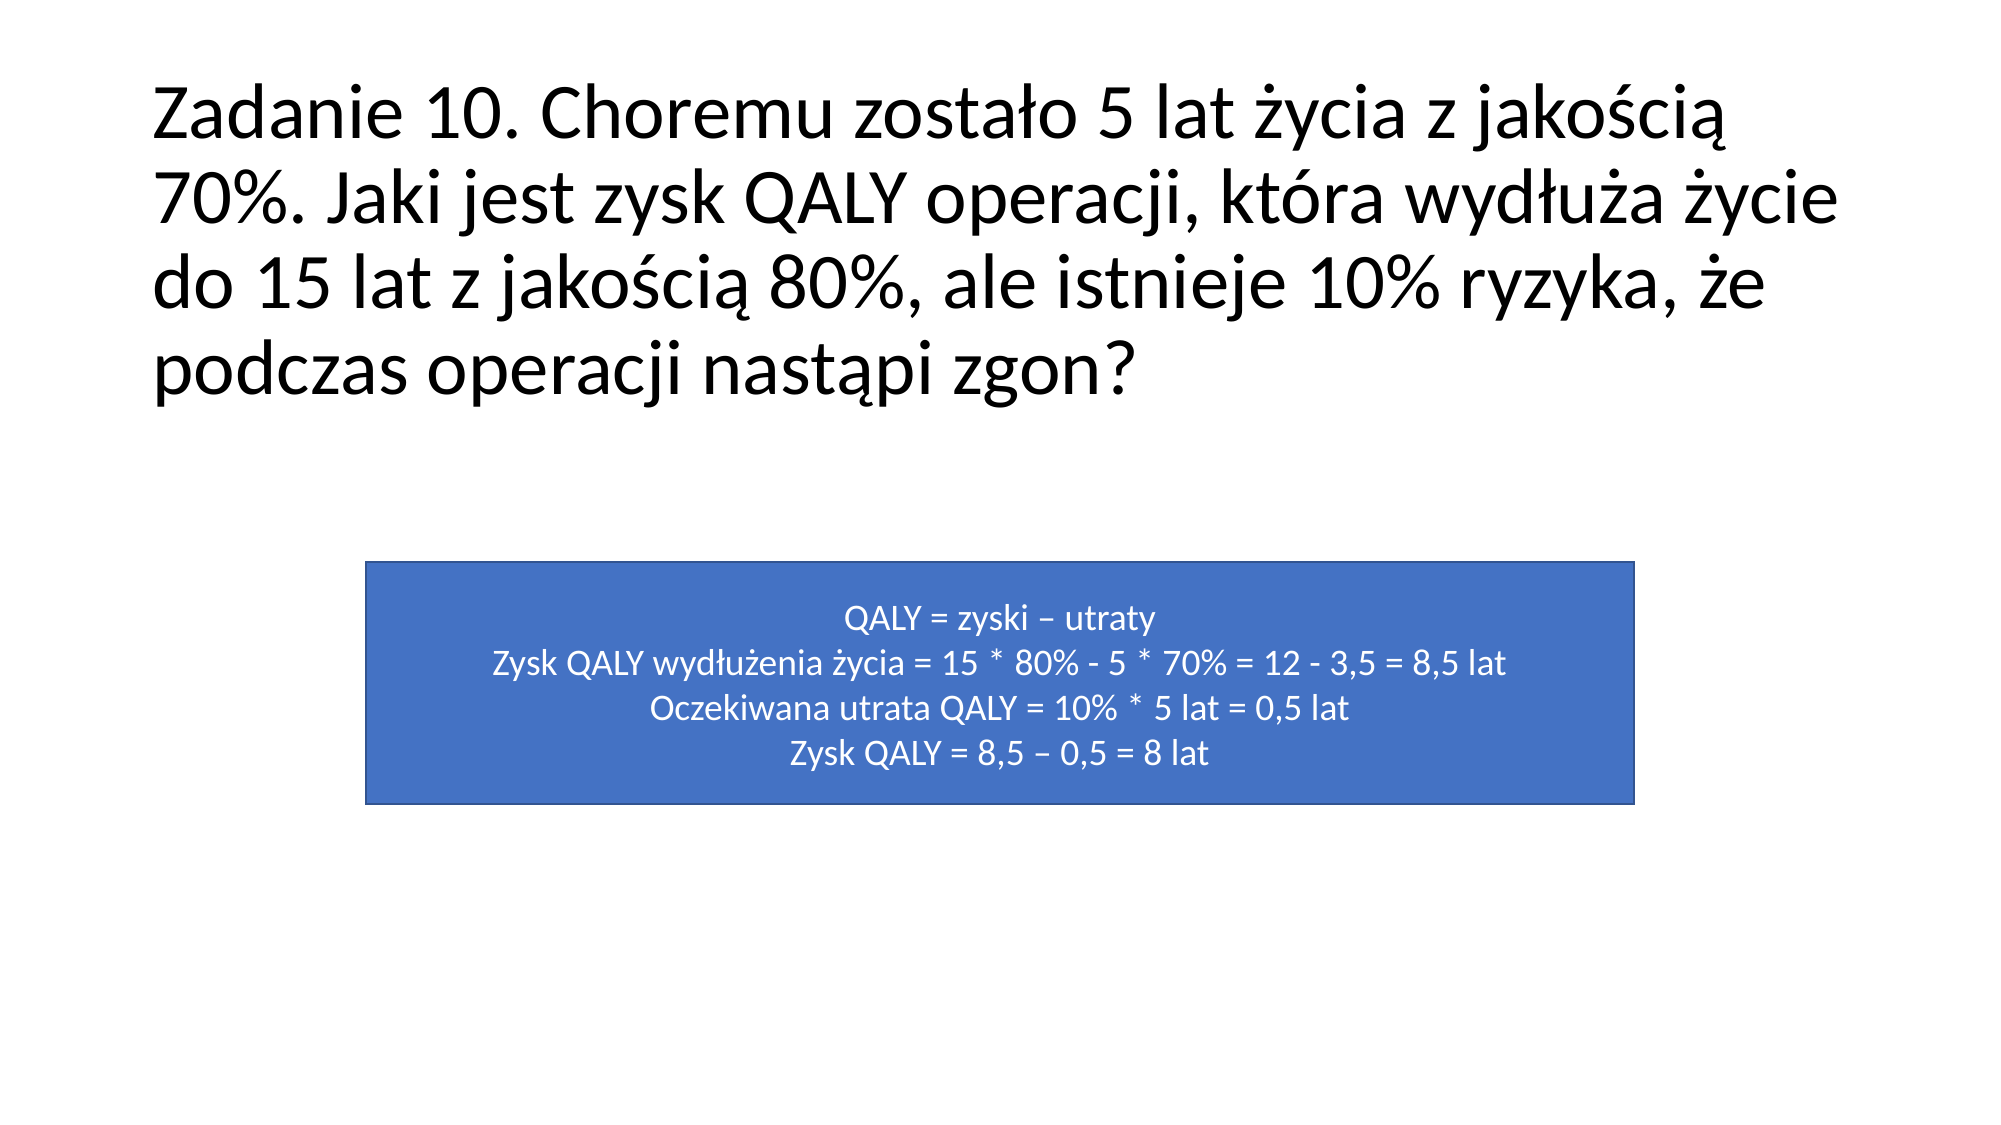

# Zadanie 10. Choremu zostało 5 lat życia z jakością 70%. Jaki jest zysk QALY operacji, która wydłuża życie do 15 lat z jakością 80%, ale istnieje 10% ryzyka, że podczas operacji nastąpi zgon?
QALY = zyski – utraty
Zysk QALY wydłużenia życia = 15 * 80% - 5 * 70% = 12 - 3,5 = 8,5 lat
Oczekiwana utrata QALY = 10% * 5 lat = 0,5 lat
Zysk QALY = 8,5 – 0,5 = 8 lat